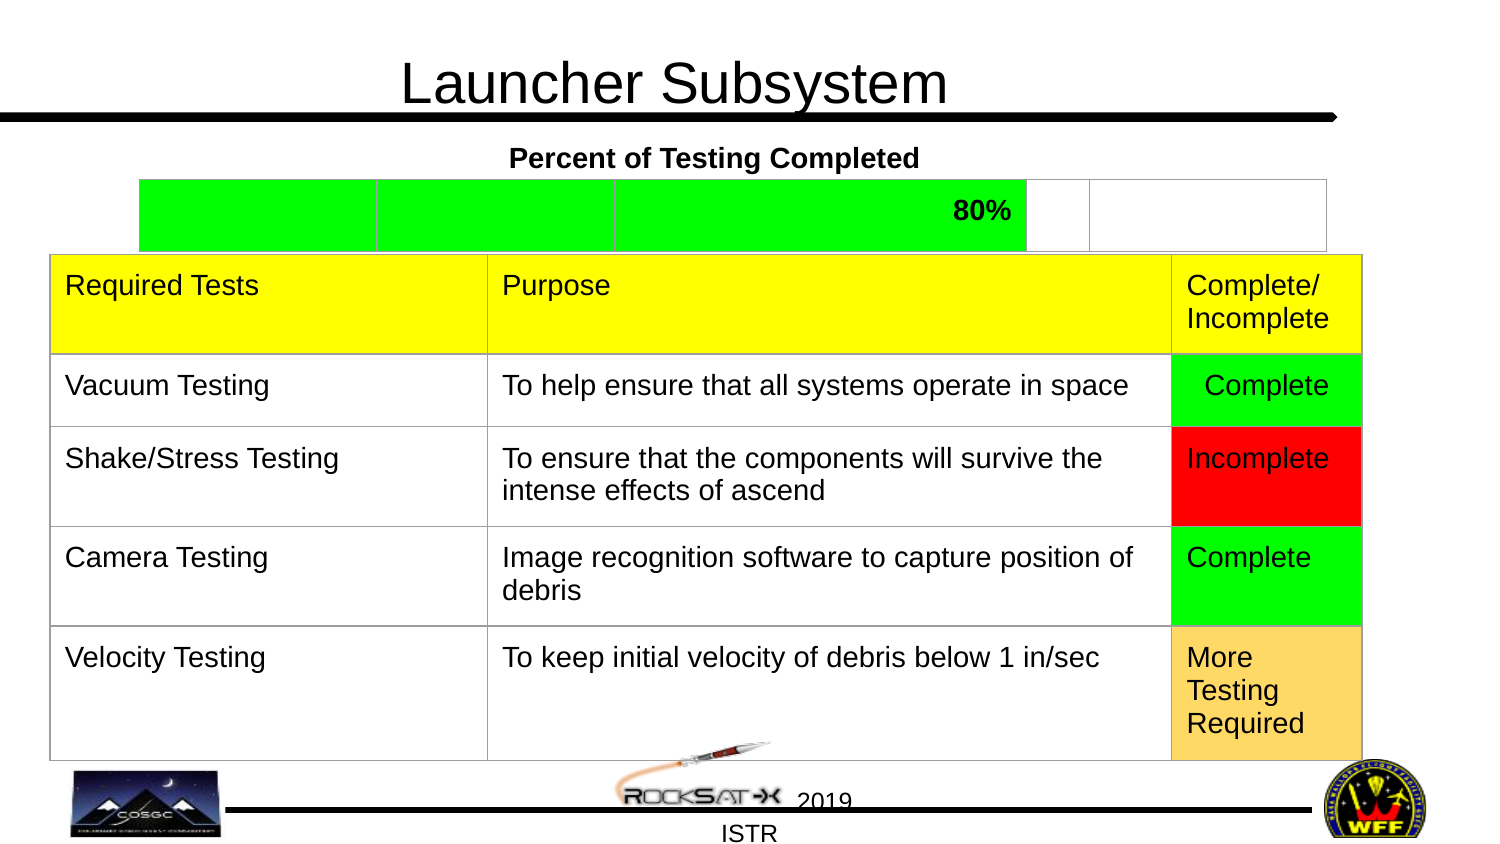

# Launcher Subsystem
Percent of Testing Completed
|  |  | 80% |  |  |
| --- | --- | --- | --- | --- |
| Required Tests | Purpose | Complete/ Incomplete |
| --- | --- | --- |
| Vacuum Testing | To help ensure that all systems operate in space | Complete |
| Shake/Stress Testing | To ensure that the components will survive the intense effects of ascend | Incomplete |
| Camera Testing | Image recognition software to capture position of debris | Complete |
| Velocity Testing | To keep initial velocity of debris below 1 in/sec | More Testing Required |